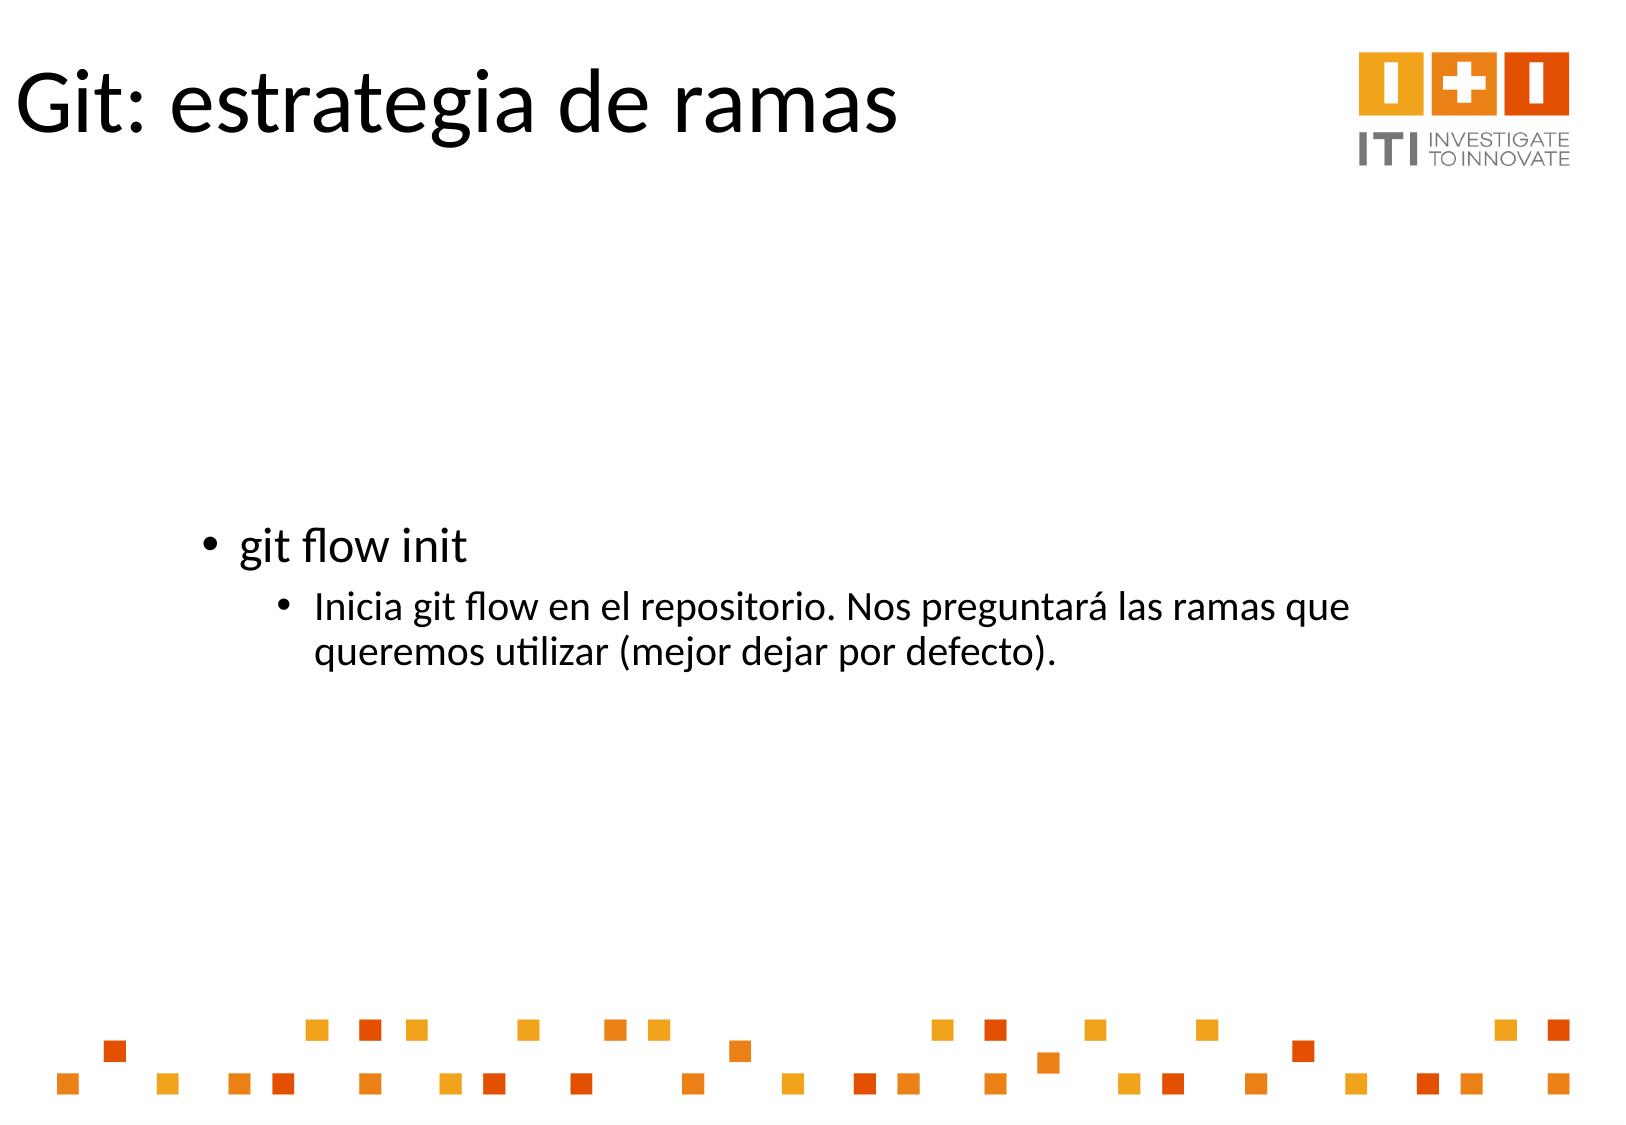

# Git: estrategia de ramas

git flow init
Inicia git flow en el repositorio. Nos preguntará las ramas que queremos utilizar (mejor dejar por defecto).